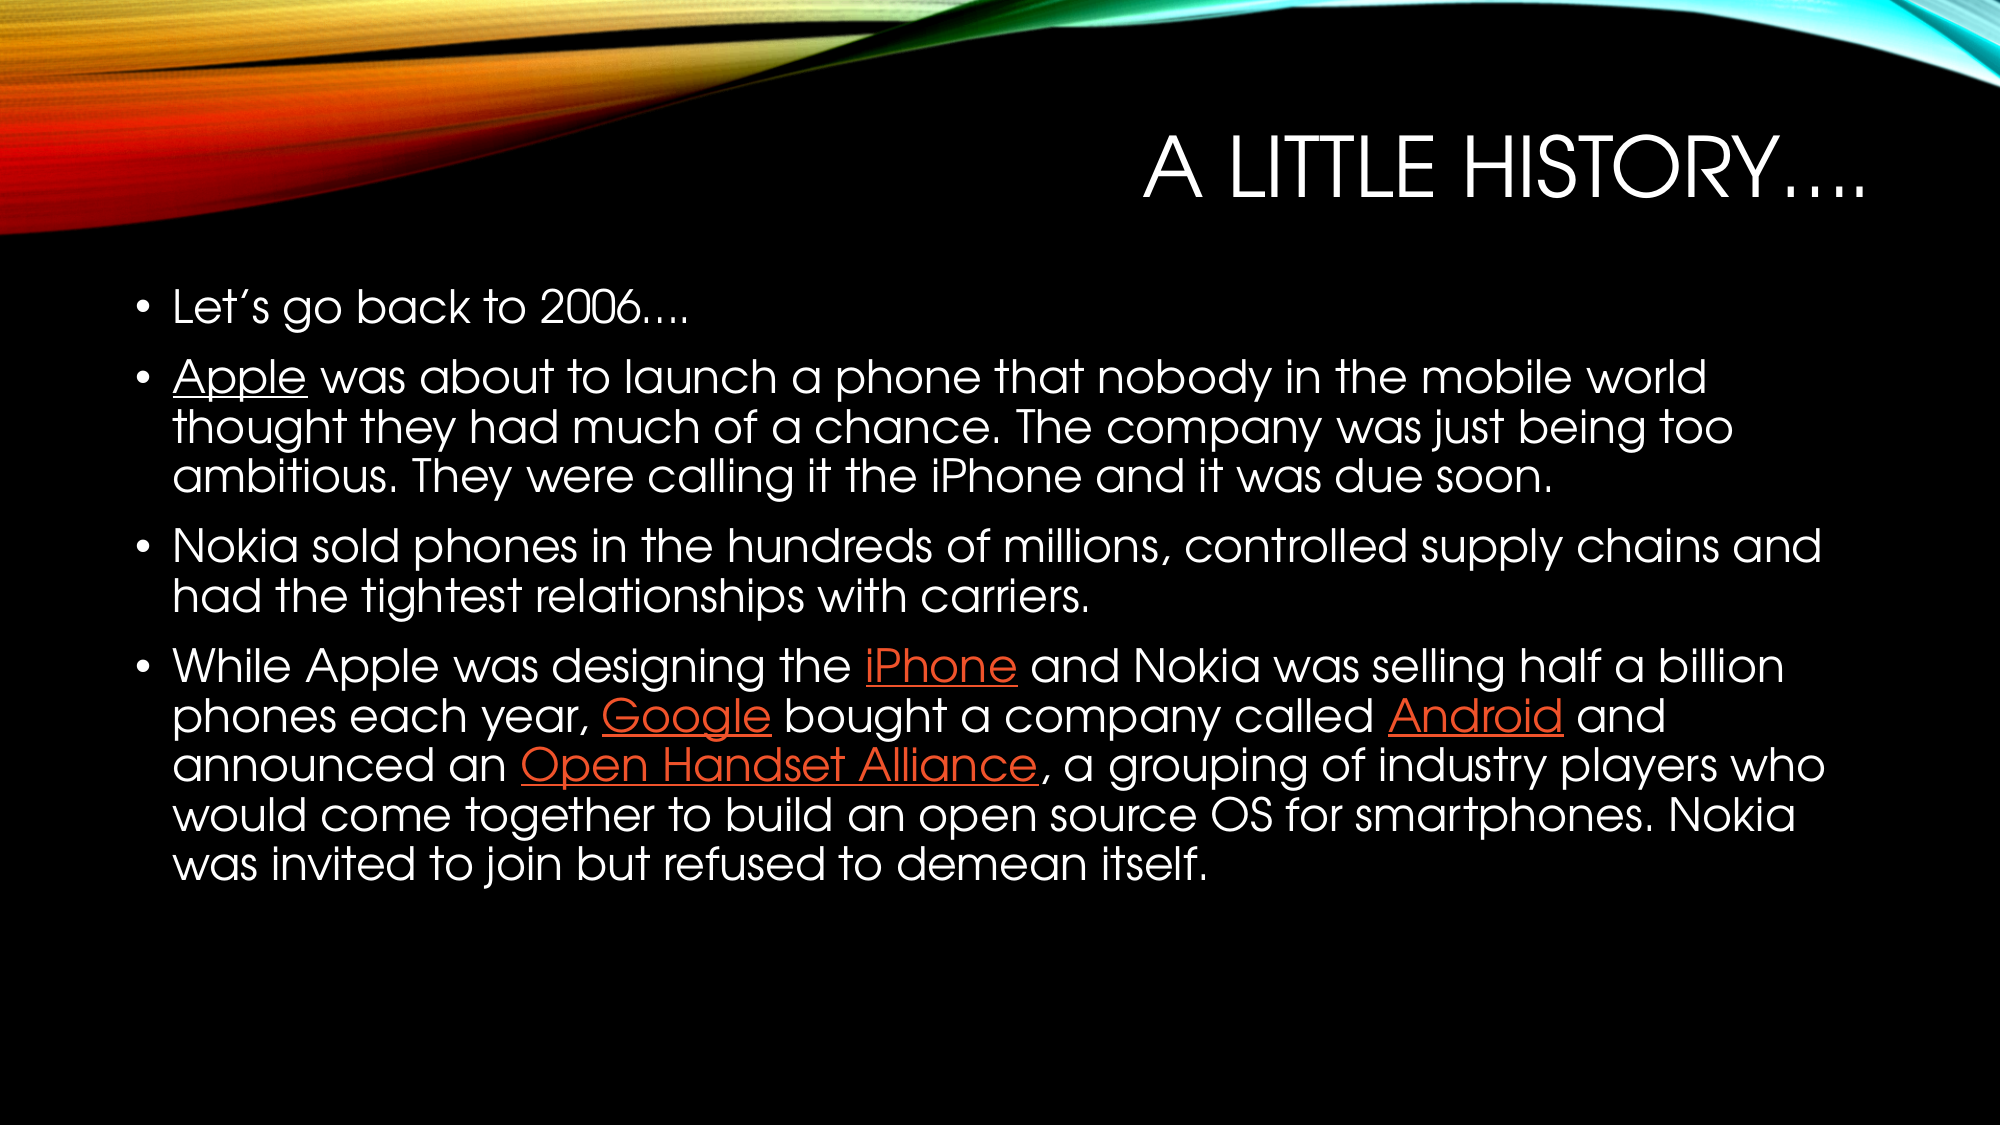

# A LITTLE HISTORY….
Let’s go back to 2006….
Apple was about to launch a phone that nobody in the mobile world thought they had much of a chance. The company was just being too ambitious. They were calling it the iPhone and it was due soon.
Nokia sold phones in the hundreds of millions, controlled supply chains and had the tightest relationships with carriers.
While Apple was designing the iPhone and Nokia was selling half a billion phones each year, Google bought a company called Android and announced an Open Handset Alliance, a grouping of industry players who would come together to build an open source OS for smartphones. Nokia was invited to join but refused to demean itself.